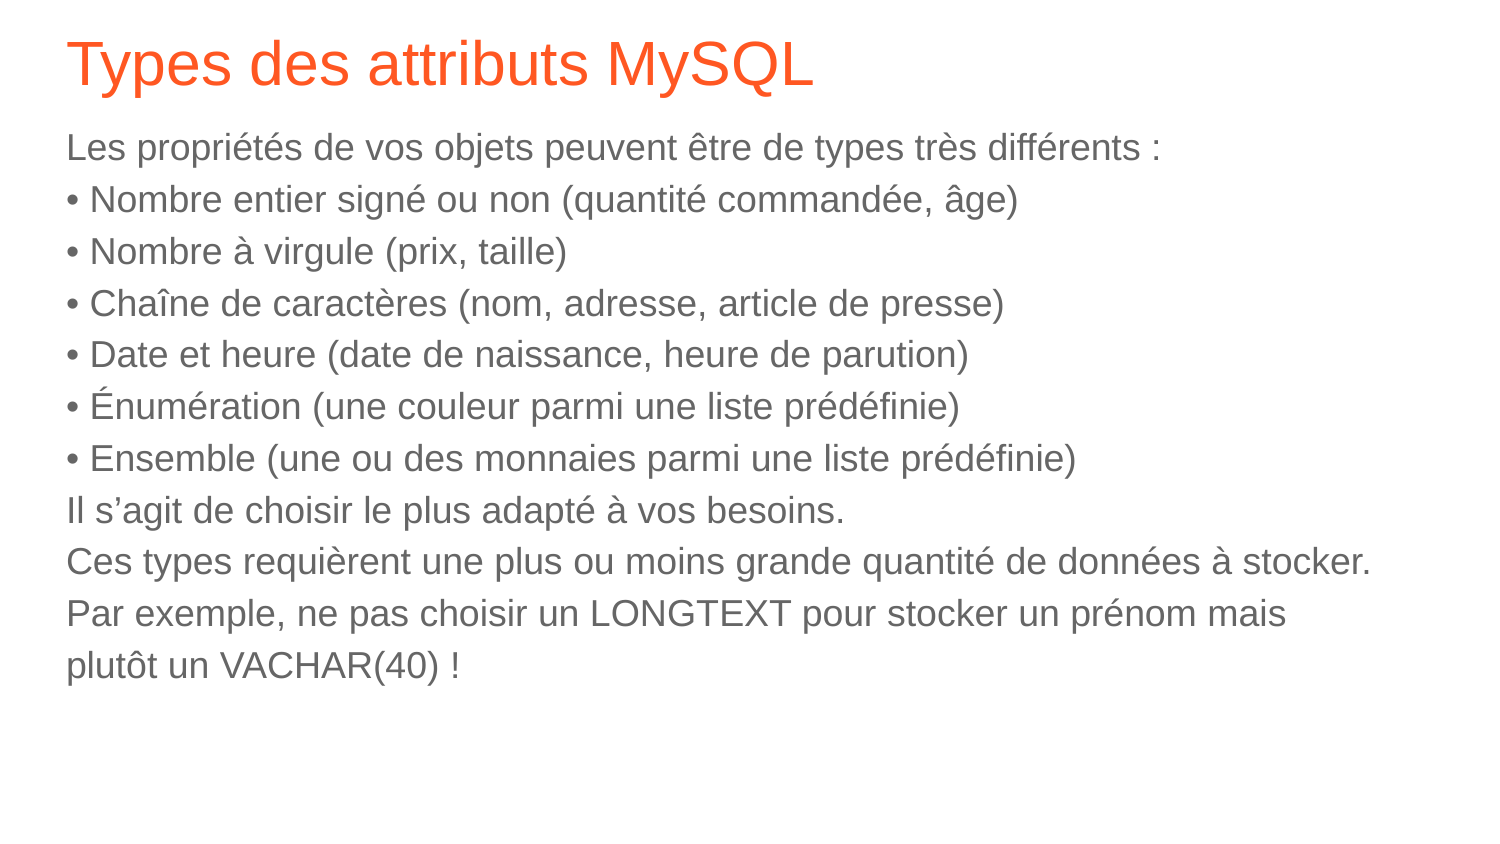

# Types des attributs MySQL
Les propriétés de vos objets peuvent être de types très différents :
• Nombre entier signé ou non (quantité commandée, âge)
• Nombre à virgule (prix, taille)
• Chaîne de caractères (nom, adresse, article de presse)
• Date et heure (date de naissance, heure de parution)
• Énumération (une couleur parmi une liste prédéfinie)
• Ensemble (une ou des monnaies parmi une liste prédéfinie)
Il s’agit de choisir le plus adapté à vos besoins.
Ces types requièrent une plus ou moins grande quantité de données à stocker.
Par exemple, ne pas choisir un LONGTEXT pour stocker un prénom mais
plutôt un VACHAR(40) !